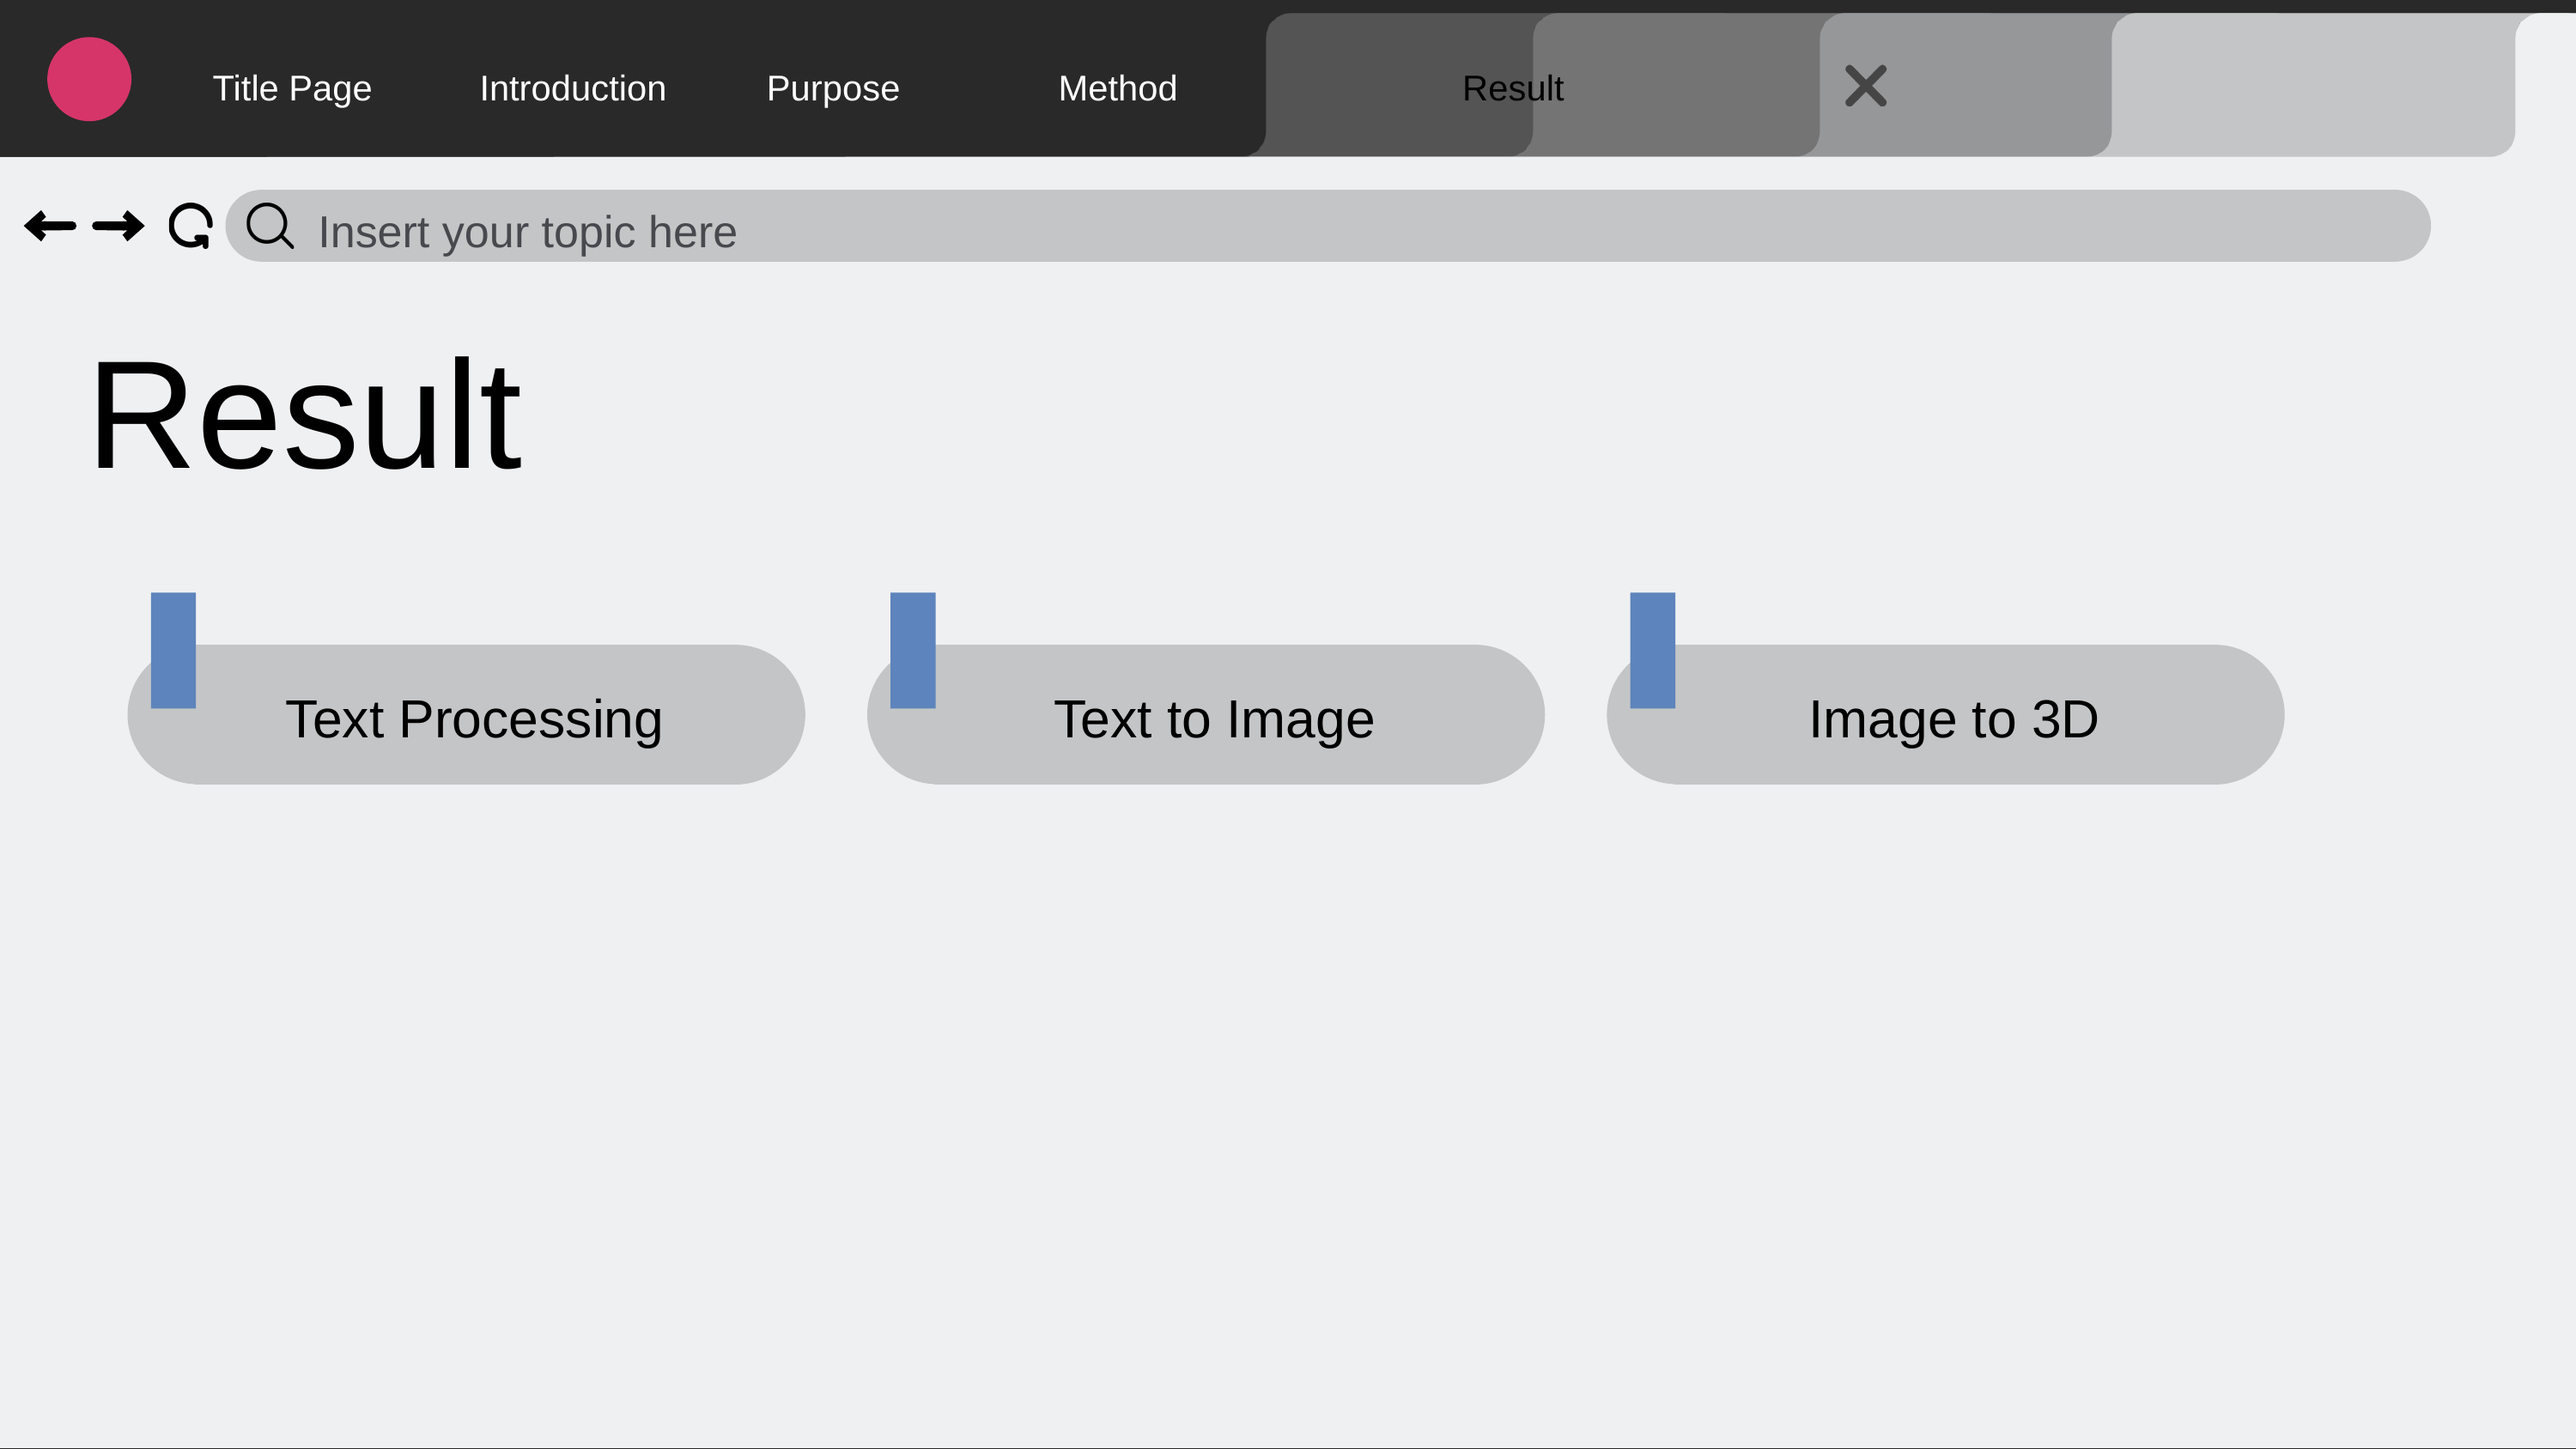

Title Page
Introduction
Purpose
Method
Result

Insert your topic here

Result

Image to 3D
Text Processing
Text to Image
23